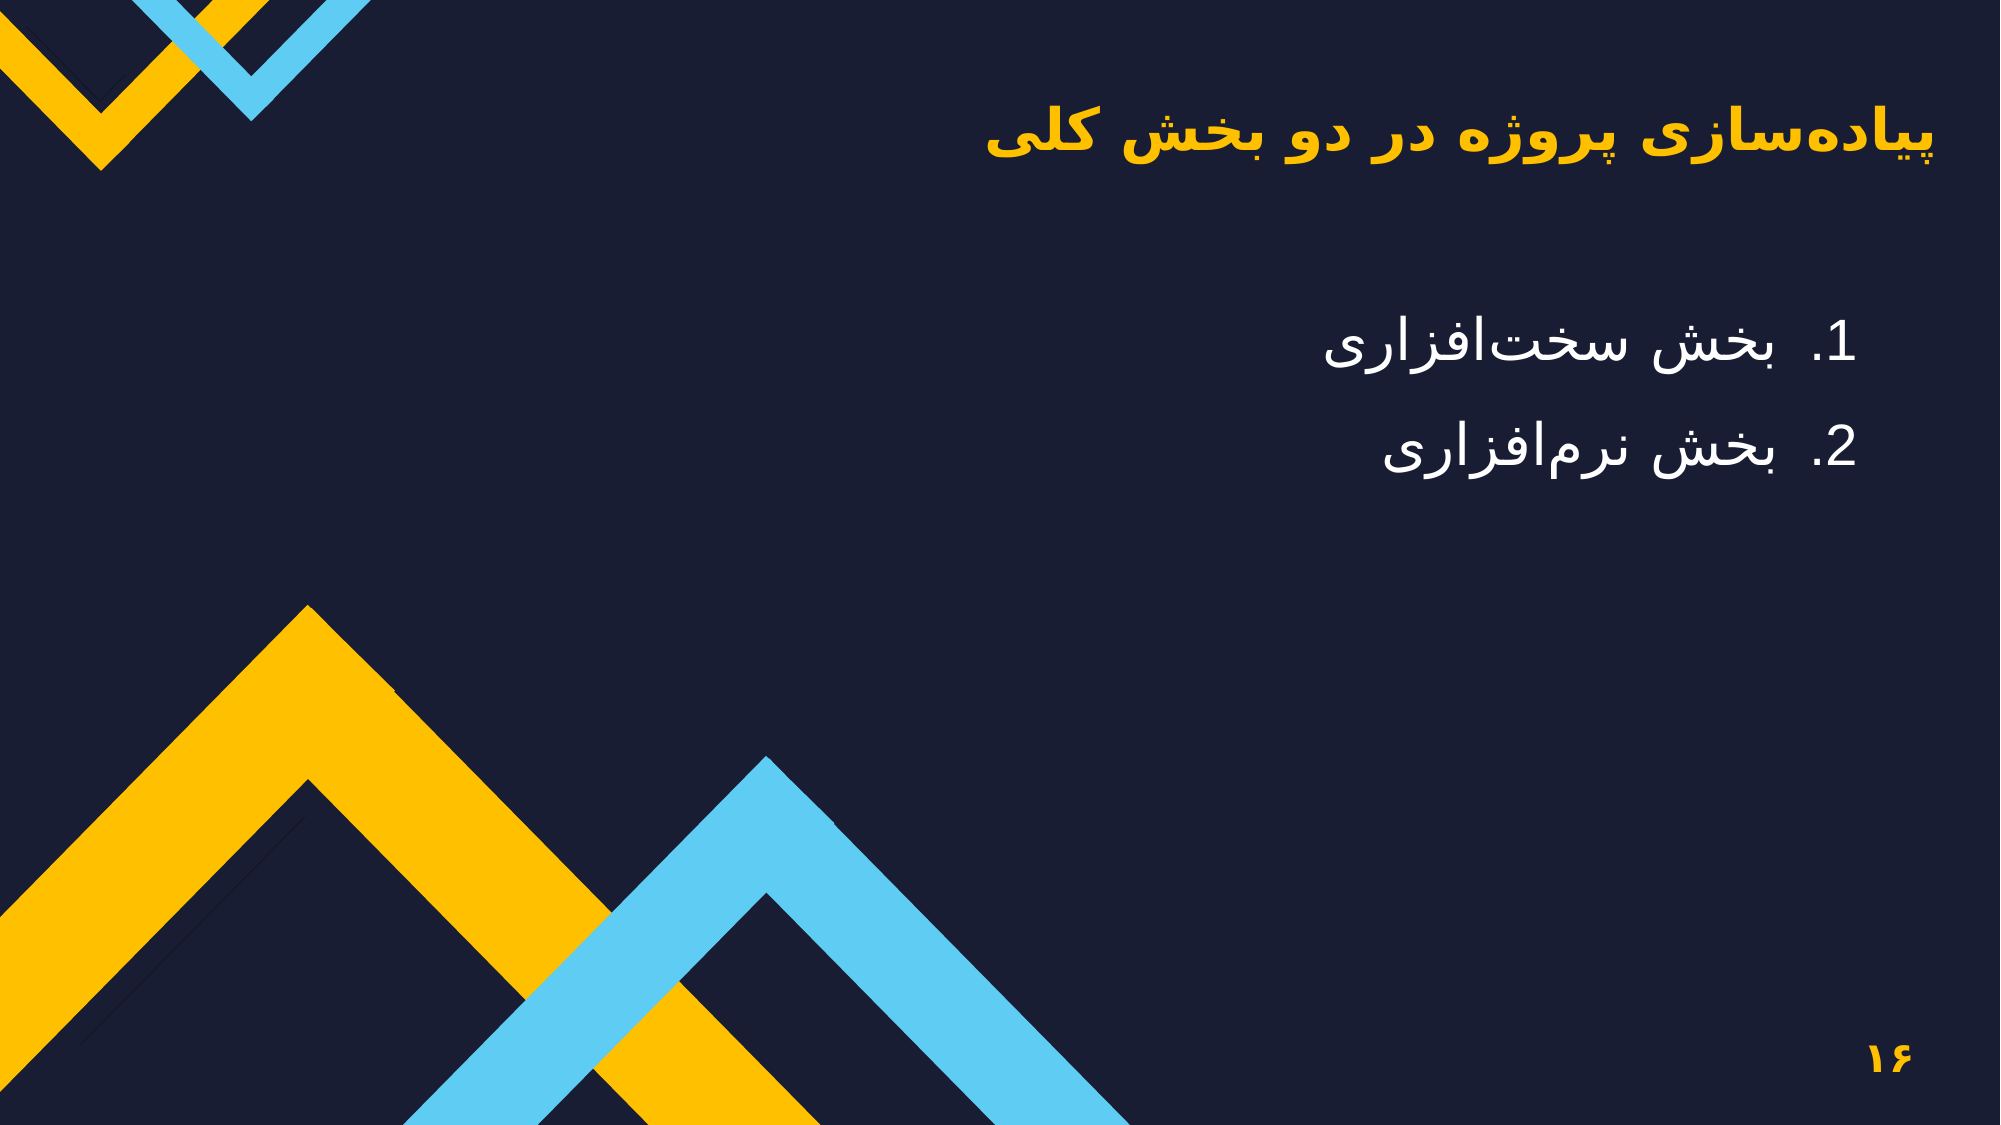

پیاده‌سازی پروژه در دو بخش کلی

بخش سخت‌افزاری
بخش نرم‌افزاری

۱۶